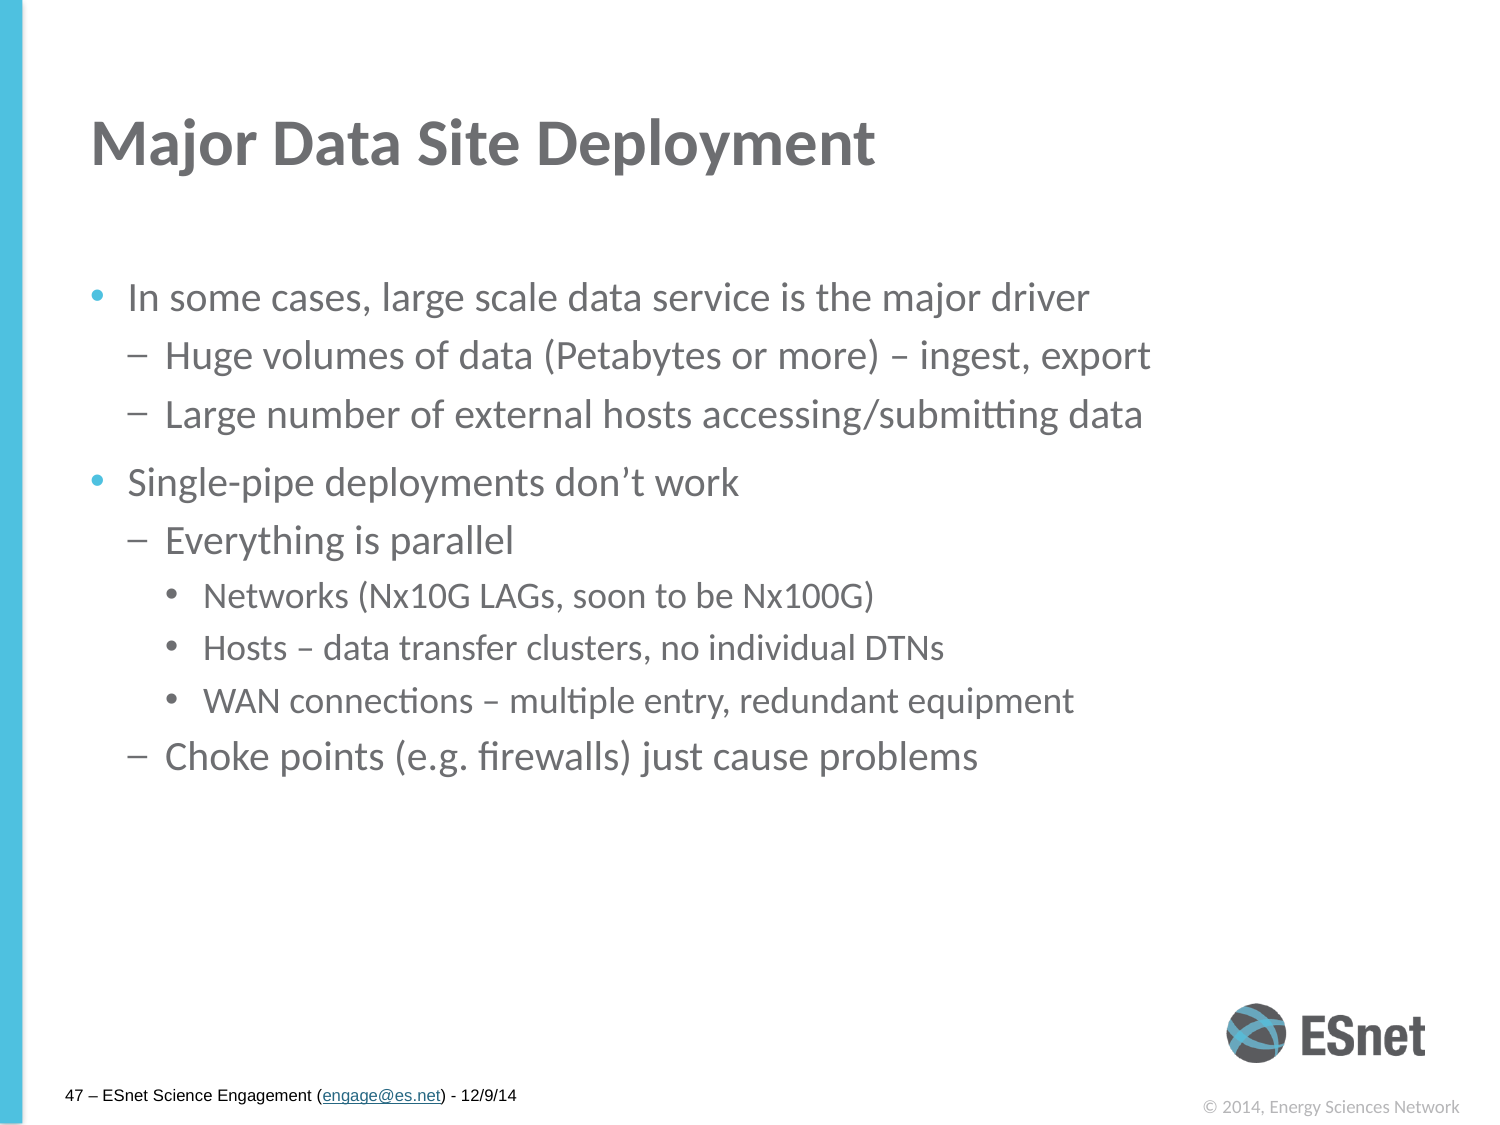

# Major Data Site Deployment
In some cases, large scale data service is the major driver
Huge volumes of data (Petabytes or more) – ingest, export
Large number of external hosts accessing/submitting data
Single-pipe deployments don’t work
Everything is parallel
Networks (Nx10G LAGs, soon to be Nx100G)
Hosts – data transfer clusters, no individual DTNs
WAN connections – multiple entry, redundant equipment
Choke points (e.g. firewalls) just cause problems
47 – ESnet Science Engagement (engage@es.net) - 12/9/14
© 2014, Energy Sciences Network